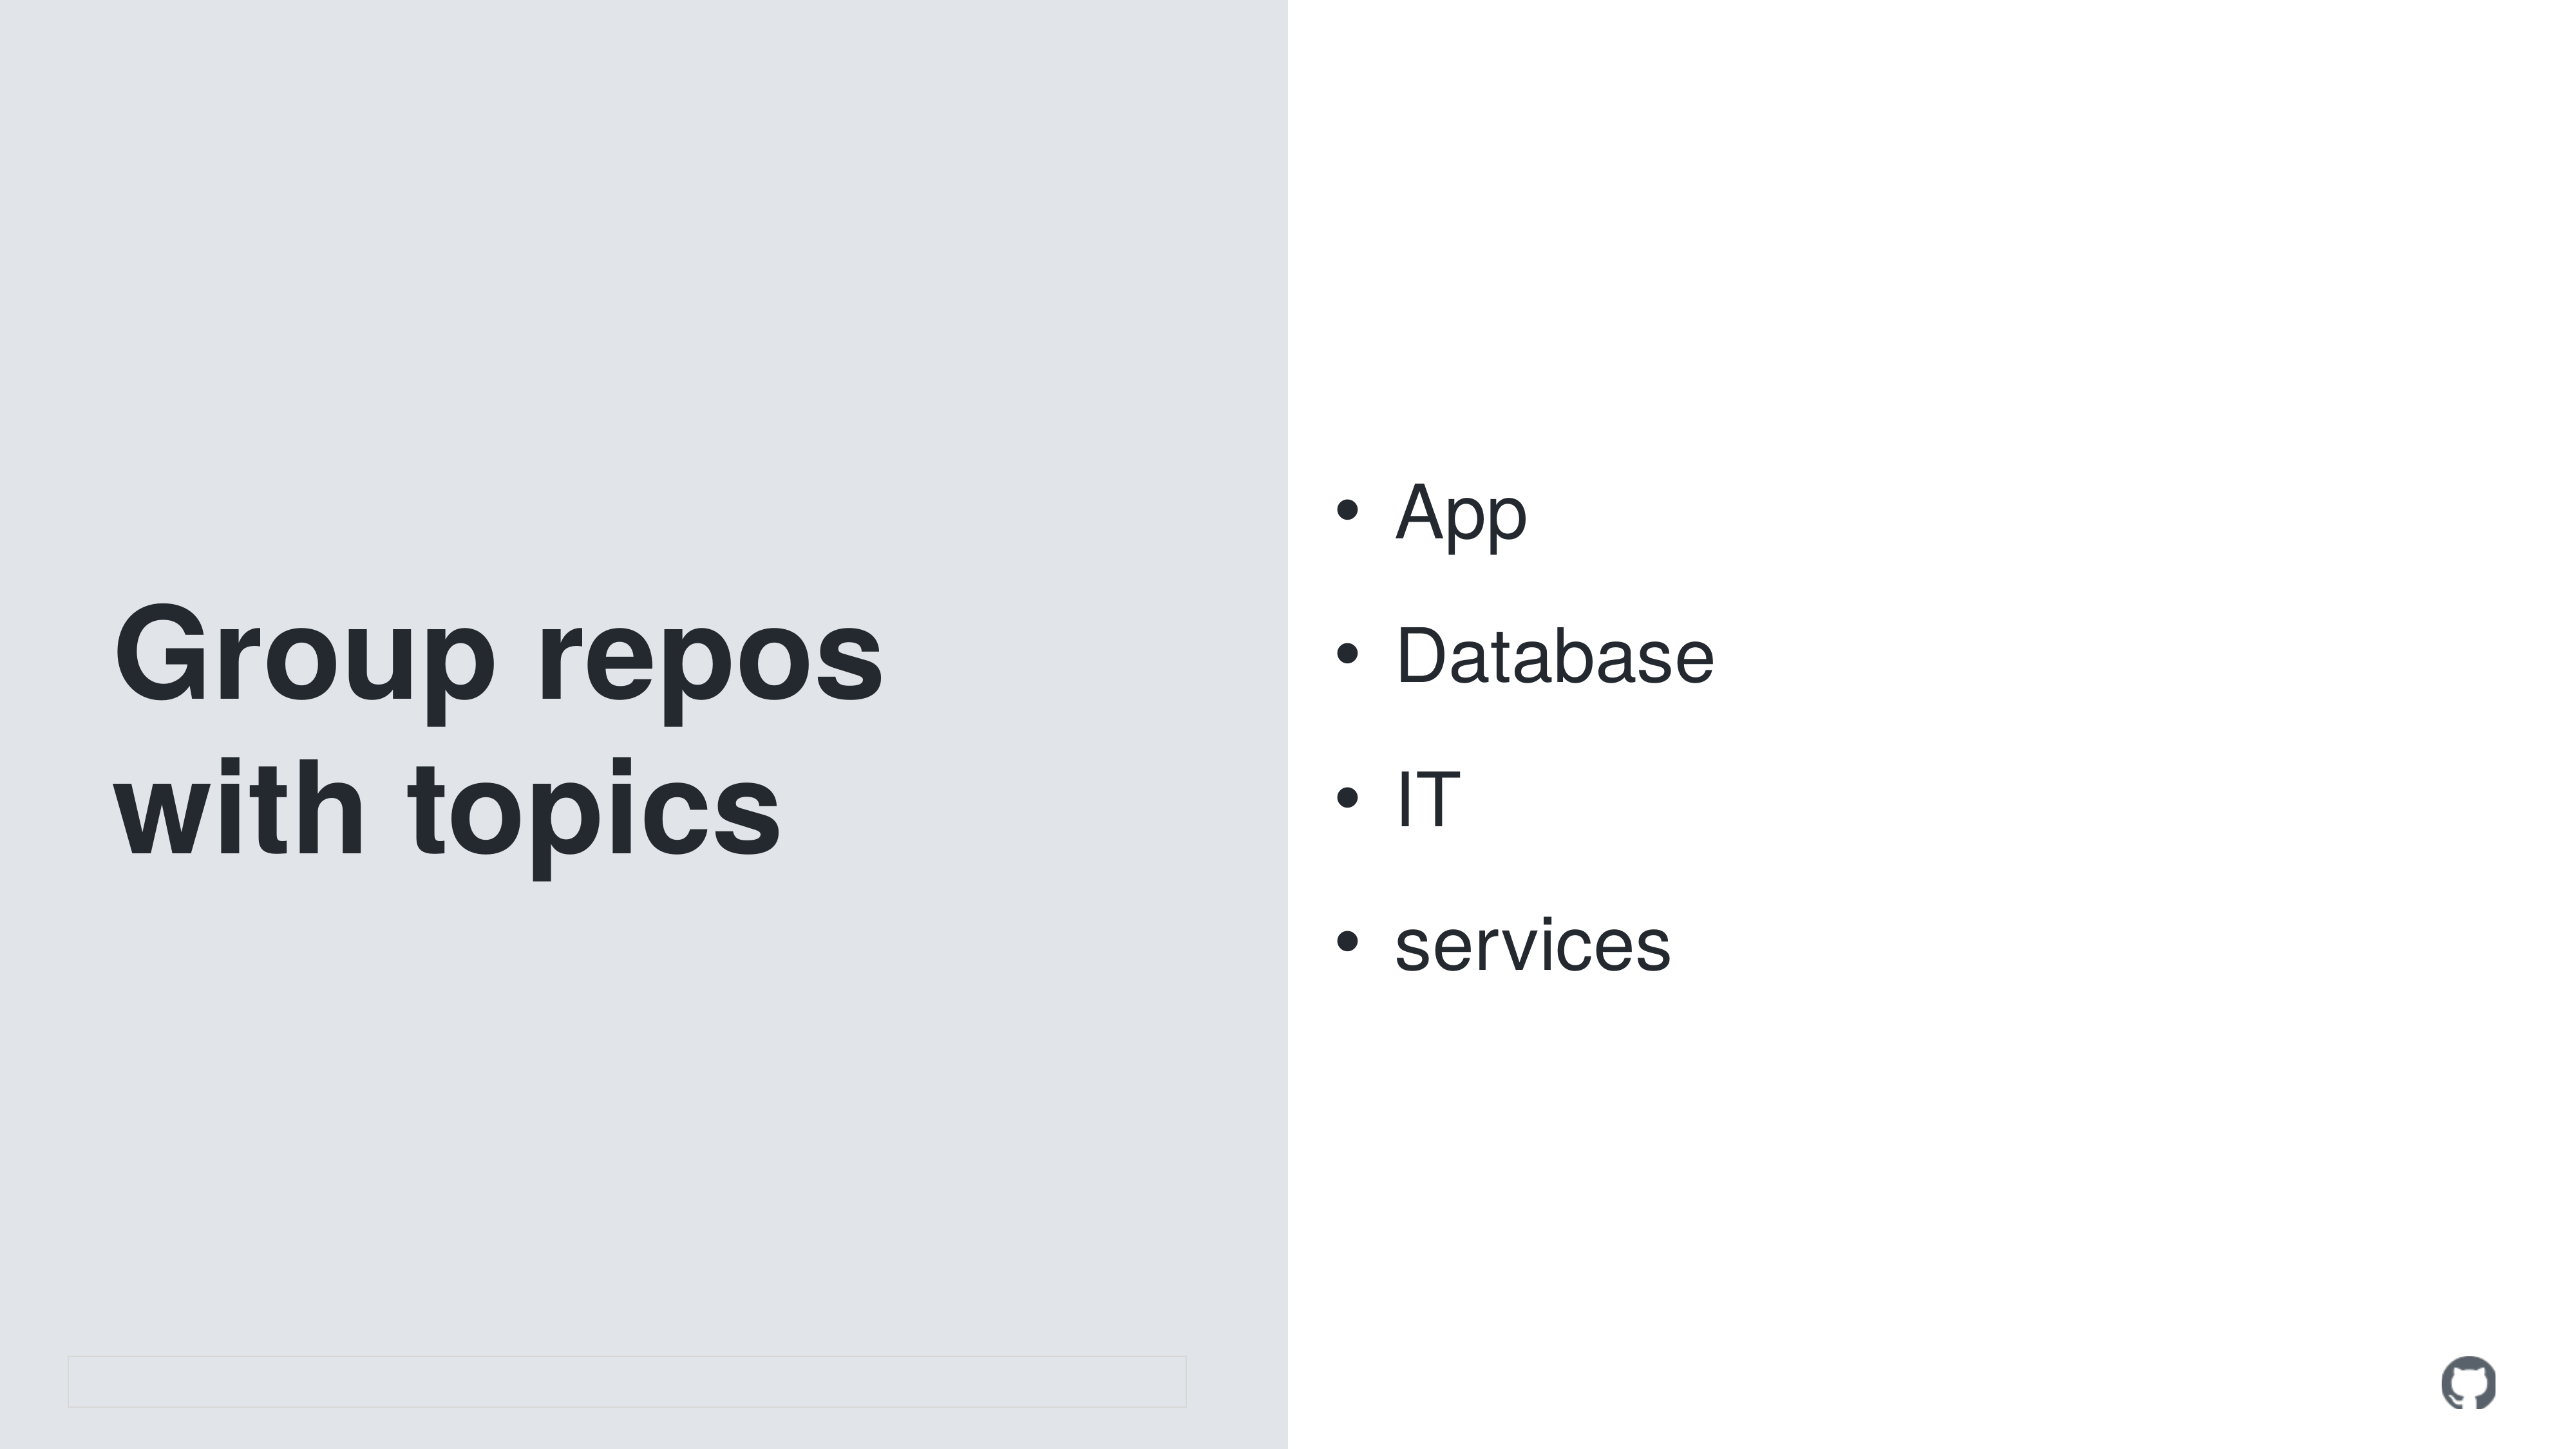

# Group repos with topics
App
Database
IT
services